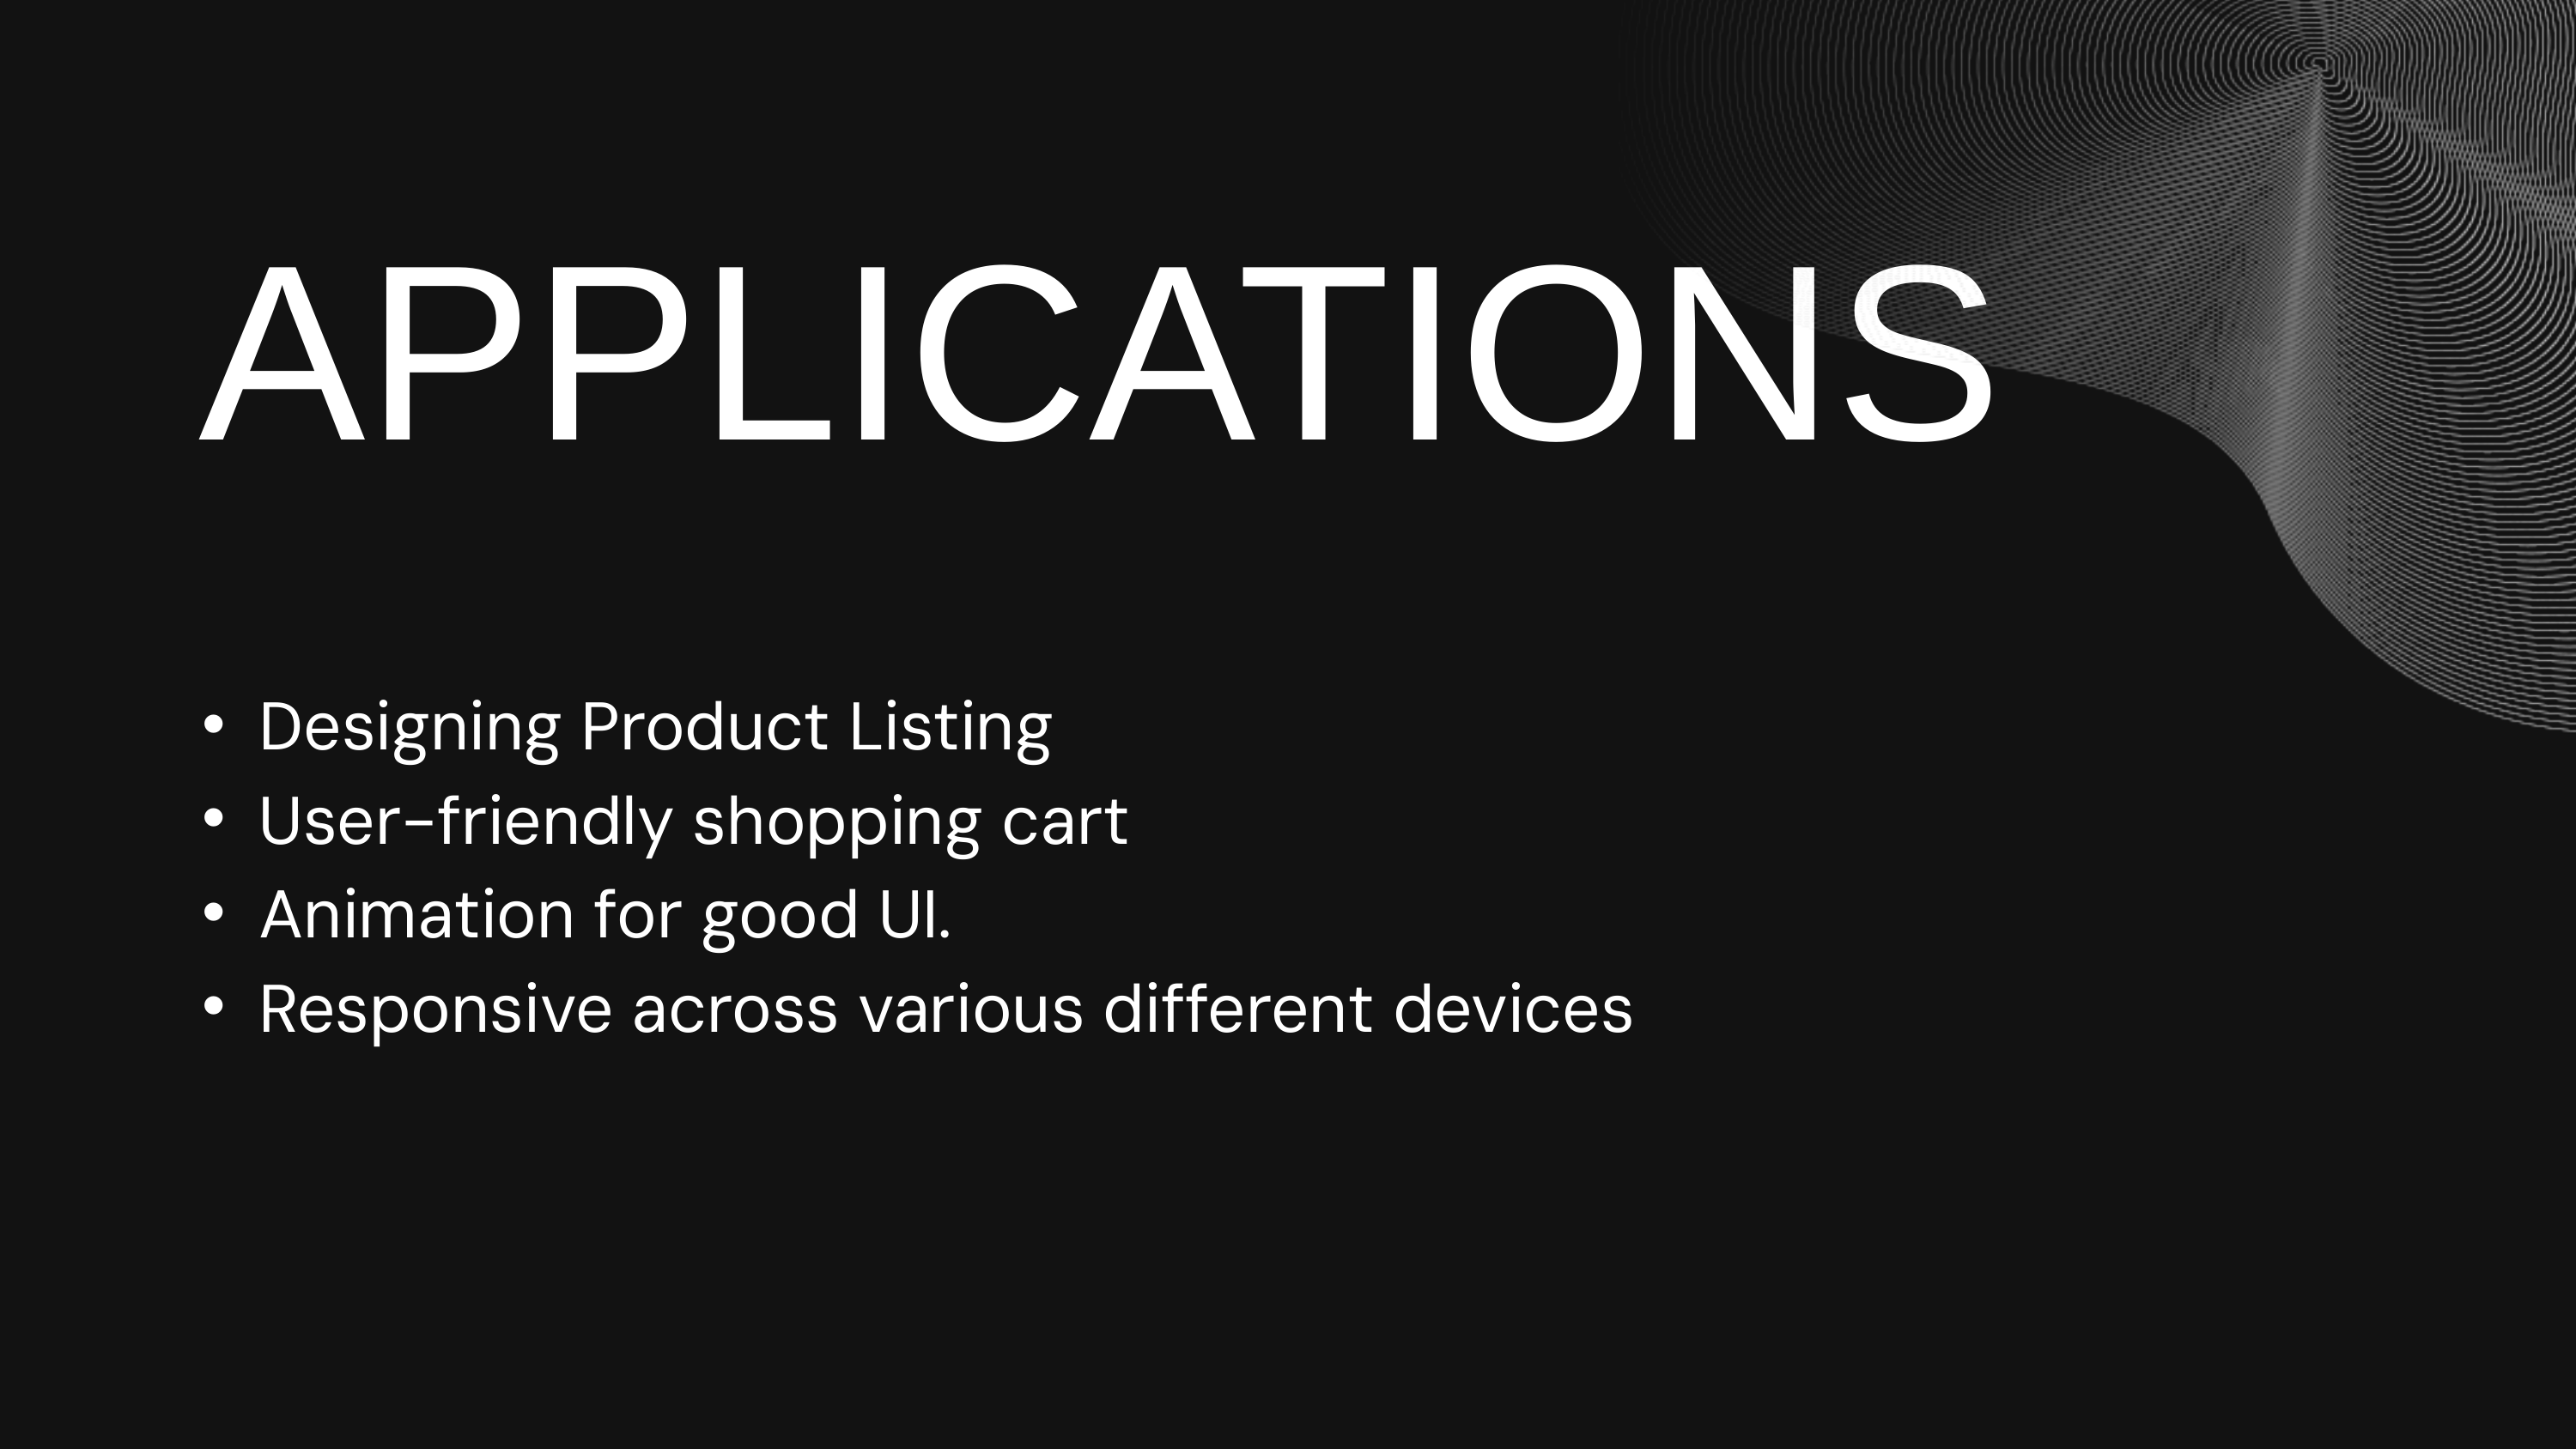

APPLICATIONS

Designing Product Listing
User-friendly shopping cart
Animation for good UI.
Responsive across various different devices